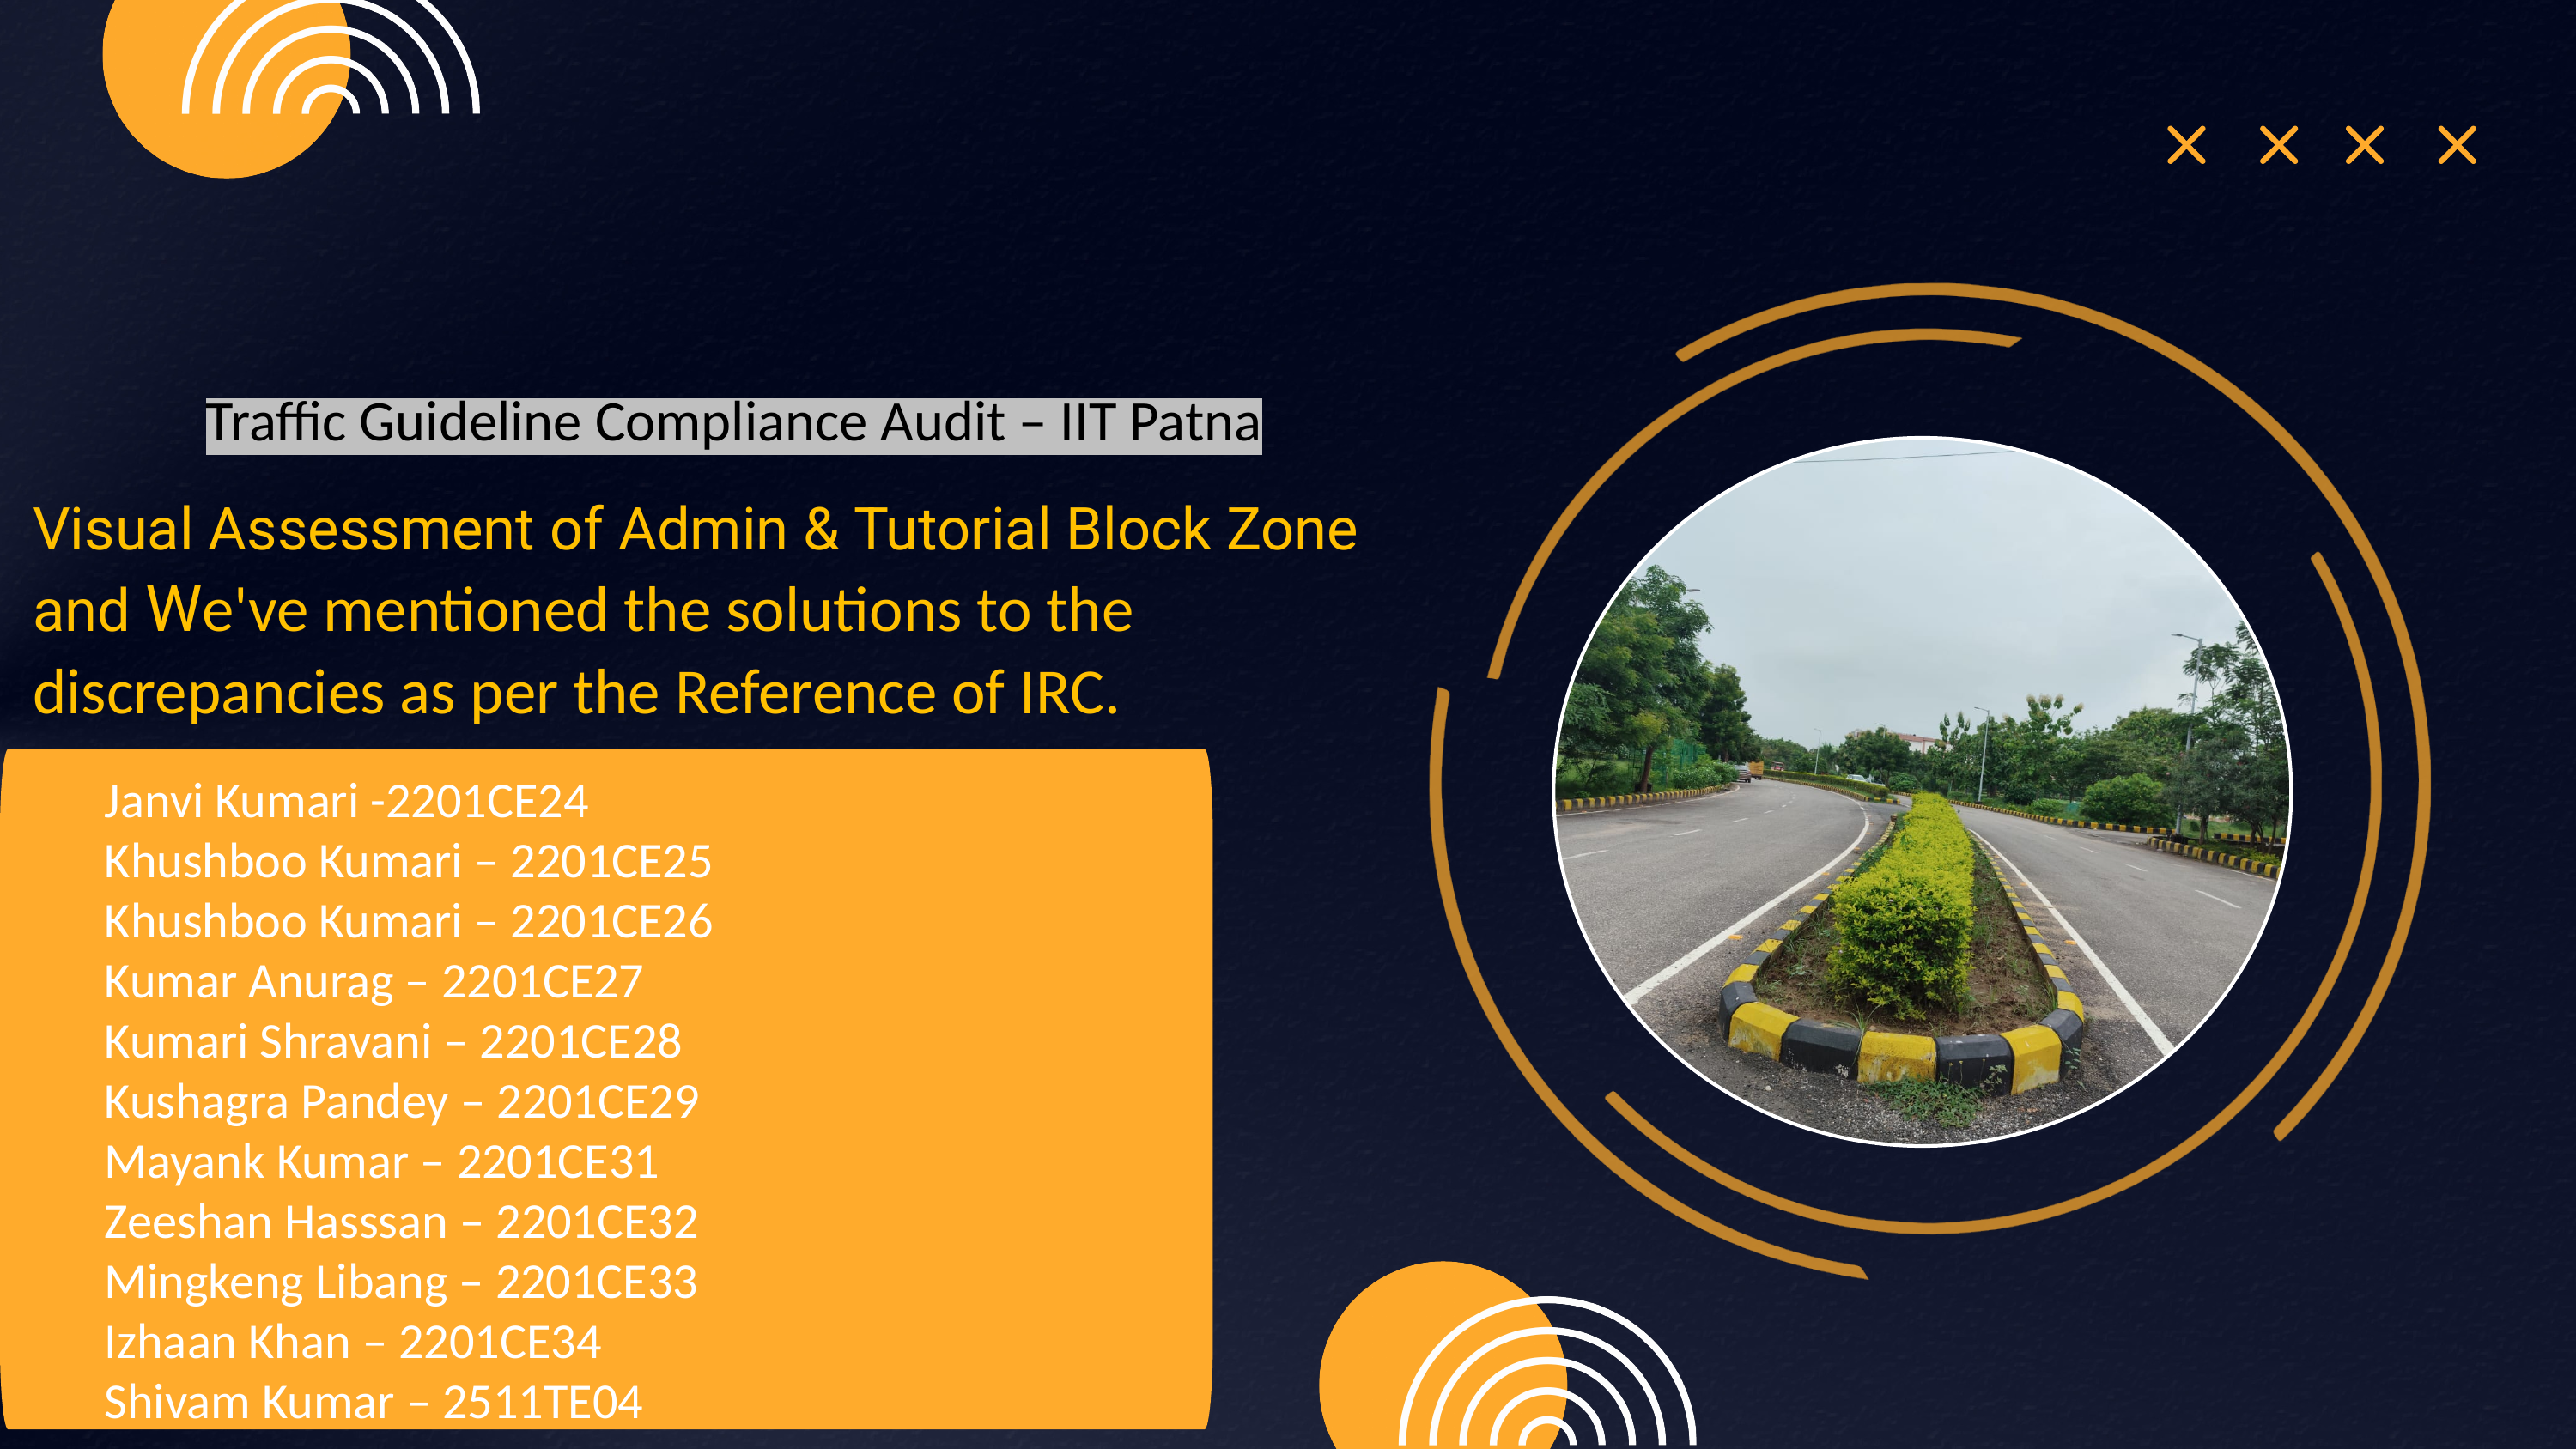

Traffic Guideline Compliance Audit – IIT Patna
Visual Assessment of Admin & Tutorial Block Zone and We've mentioned the solutions to the discrepancies as per the Reference of IRC.

Janvi Kumari -2201CE24
Khushboo Kumari – 2201CE25
Khushboo Kumari – 2201CE26
Kumar Anurag – 2201CE27
Kumari Shravani – 2201CE28
Kushagra Pandey – 2201CE29
Mayank Kumar – 2201CE31
Zeeshan Hasssan – 2201CE32
Mingkeng Libang – 2201CE33
Izhaan Khan – 2201CE34
Shivam Kumar – 2511TE04